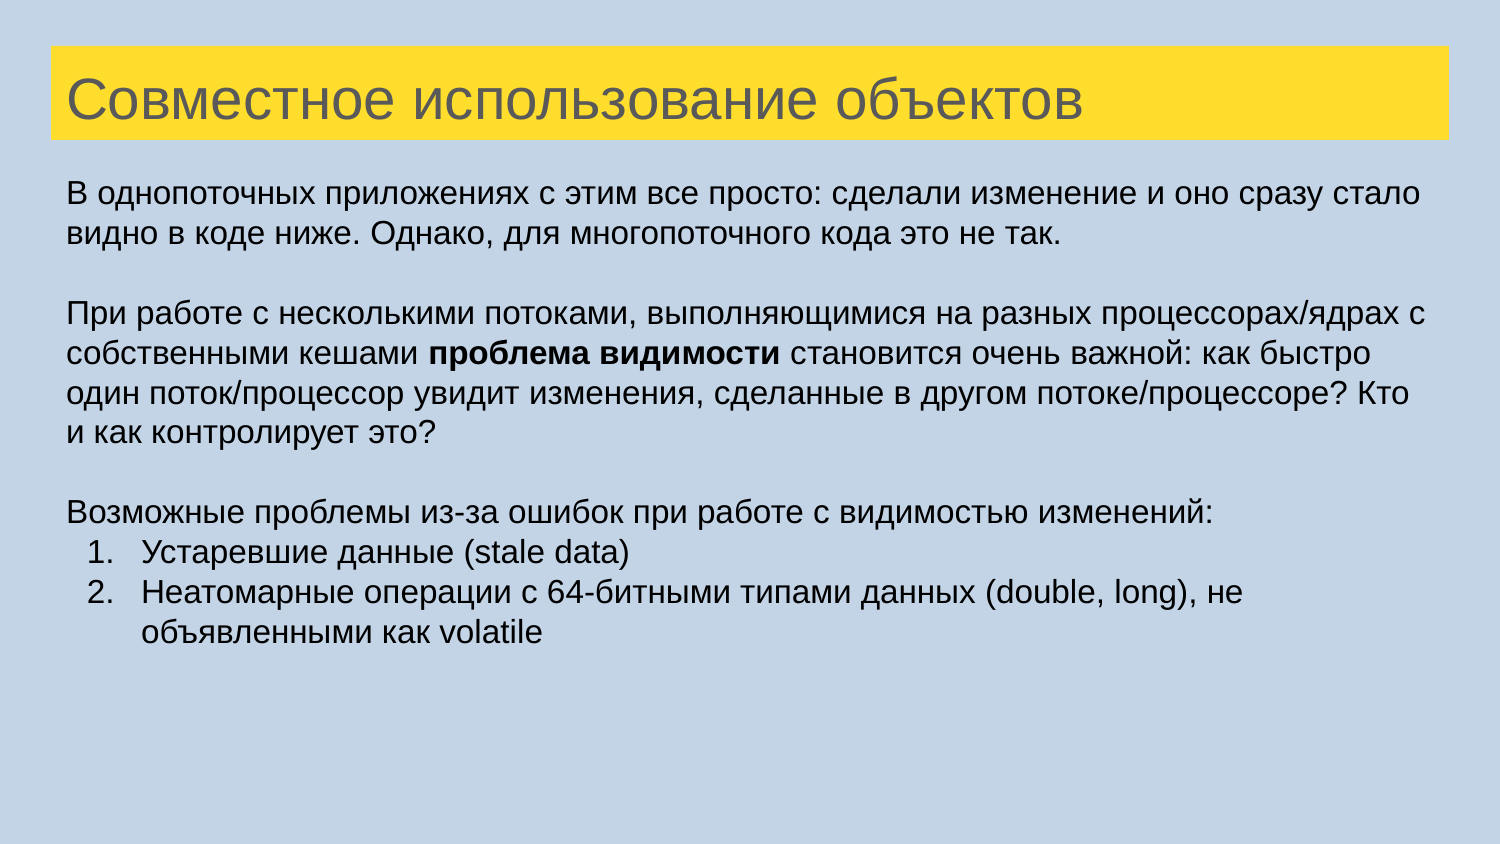

# Совместное использование объектов
В однопоточных приложениях с этим все просто: сделали изменение и оно сразу стало видно в коде ниже. Однако, для многопоточного кода это не так.

При работе с несколькими потоками, выполняющимися на разных процессорах/ядрах с собственными кешами проблема видимости становится очень важной: как быстро один поток/процессор увидит изменения, сделанные в другом потоке/процессоре? Кто и как контролирует это?

Возможные проблемы из-за ошибок при работе с видимостью изменений:
Устаревшие данные (stale data)
Неатомарные операции с 64-битными типами данных (double, long), не объявленными как volatile